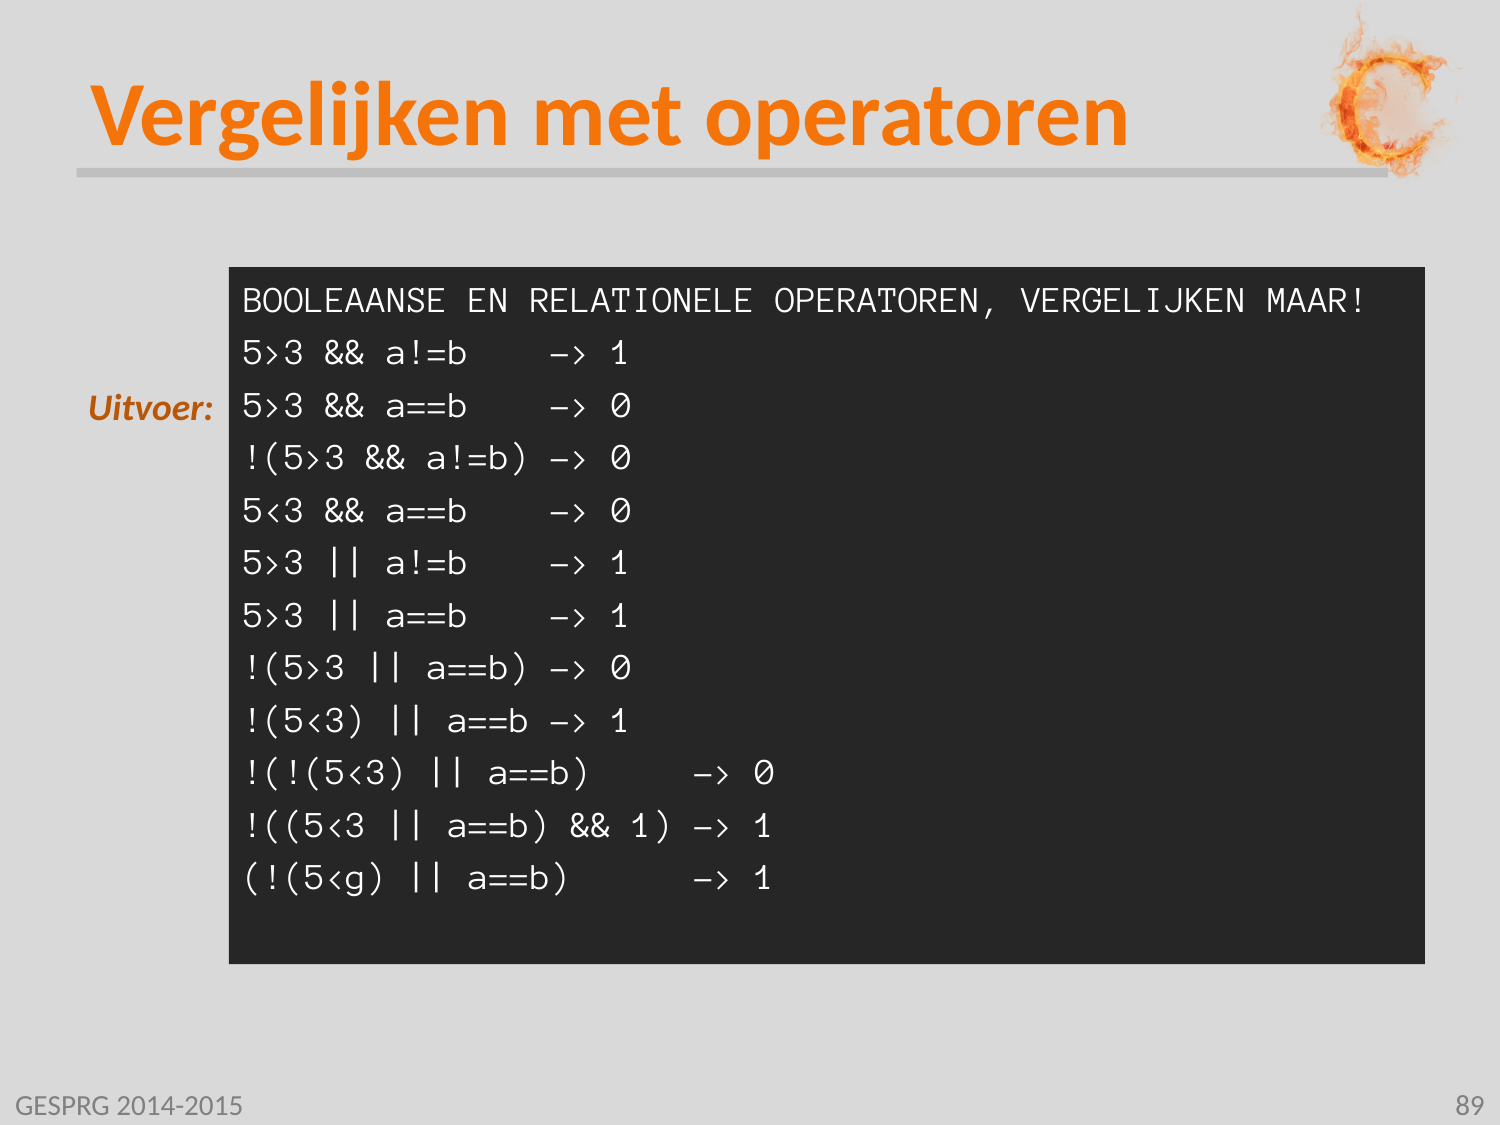

# Vergelijken met operatoren

BOOLEAANSE EN RELATIONELE OPERATOREN, VERGELIJKEN MAAR!
5>3 && a!=b    -> 1
5>3 && a==b    -> 0
!(5>3 && a!=b) -> 0
5<3 && a==b    -> 0
5>3 || a!=b    -> 1
5>3 || a==b    -> 1
!(5>3 || a==b) -> 0
!(5<3) || a==b -> 1
!(!(5<3) || a==b)     -> 0
!((5<3 || a==b) && 1) -> 1
(!(5<g) || a==b)      -> 1

GESPRG 2014-2015
89